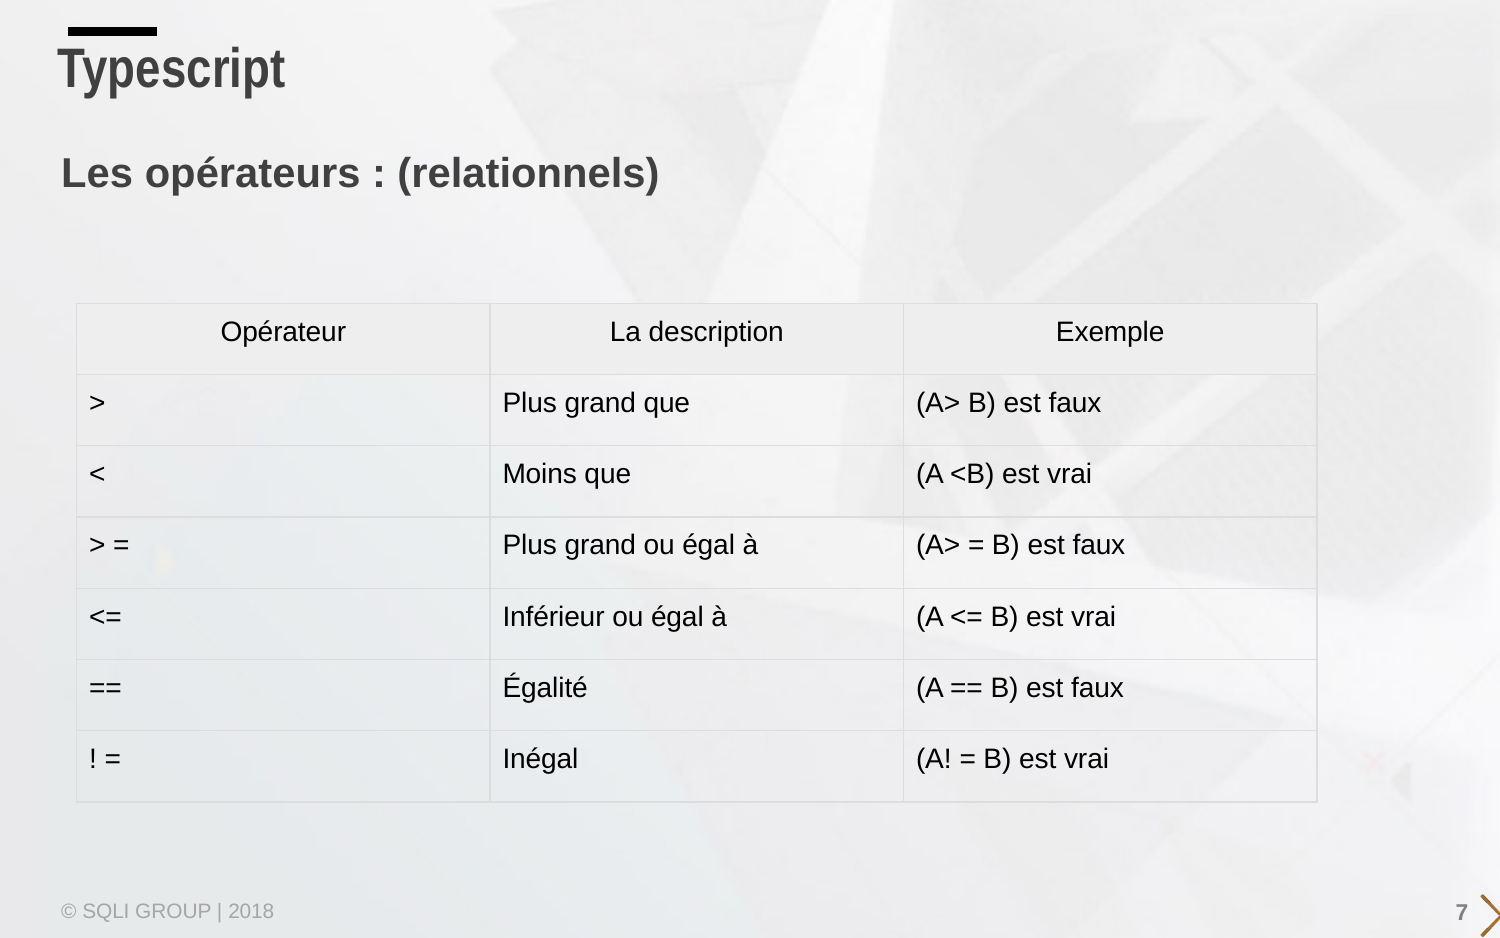

# Typescript
Les opérateurs : (relationnels)
| Opérateur | La description | Exemple |
| --- | --- | --- |
| > | Plus grand que | (A> B) est faux |
| < | Moins que | (A <B) est vrai |
| > = | Plus grand ou égal à | (A> = B) est faux |
| <= | Inférieur ou égal à | (A <= B) est vrai |
| == | Égalité | (A == B) est faux |
| ! = | Inégal | (A! = B) est vrai |
7
© SQLI GROUP | 2018